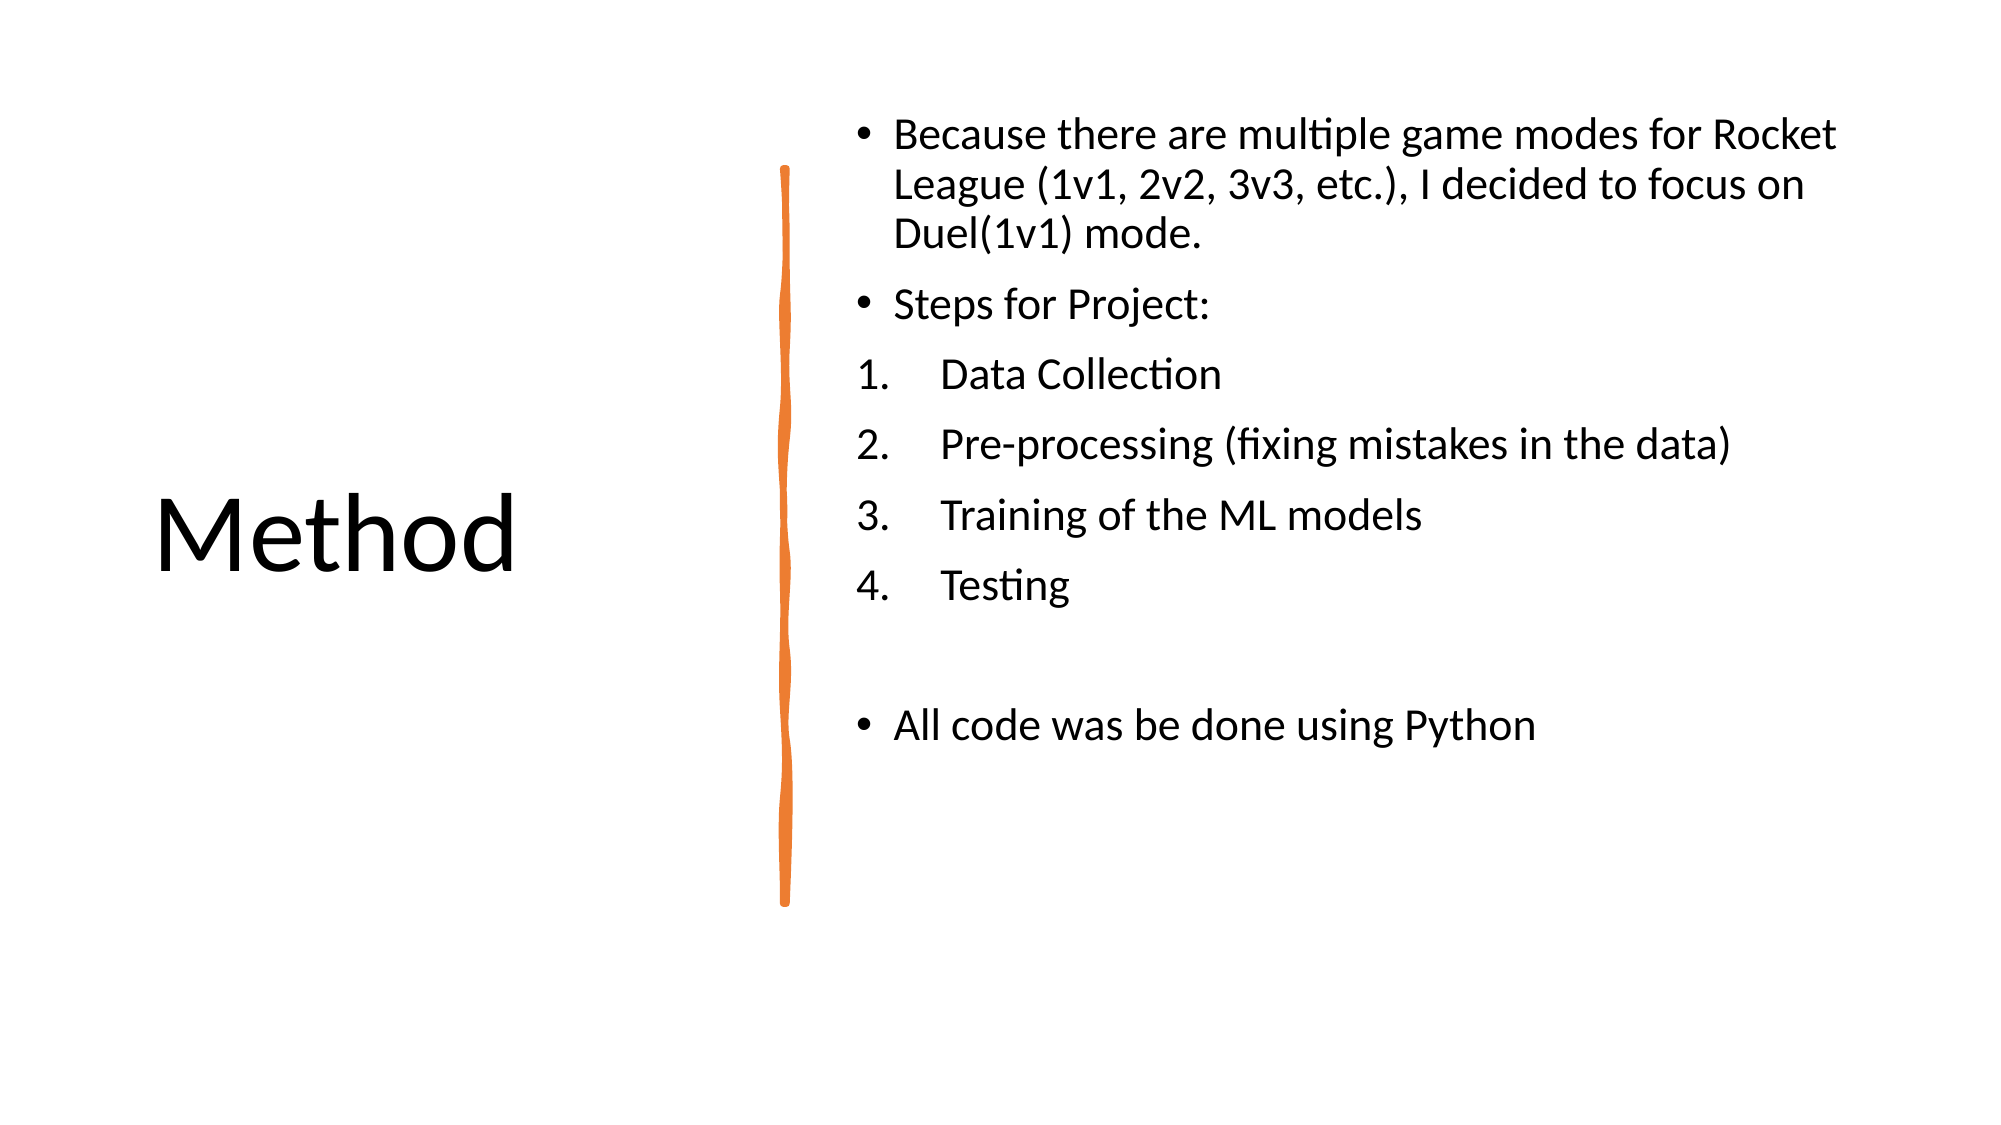

# Method
Because there are multiple game modes for Rocket League (1v1, 2v2, 3v3, etc.), I decided to focus on Duel(1v1) mode.
Steps for Project:
Data Collection
Pre-processing (fixing mistakes in the data)
Training of the ML models
Testing

All code was be done using Python